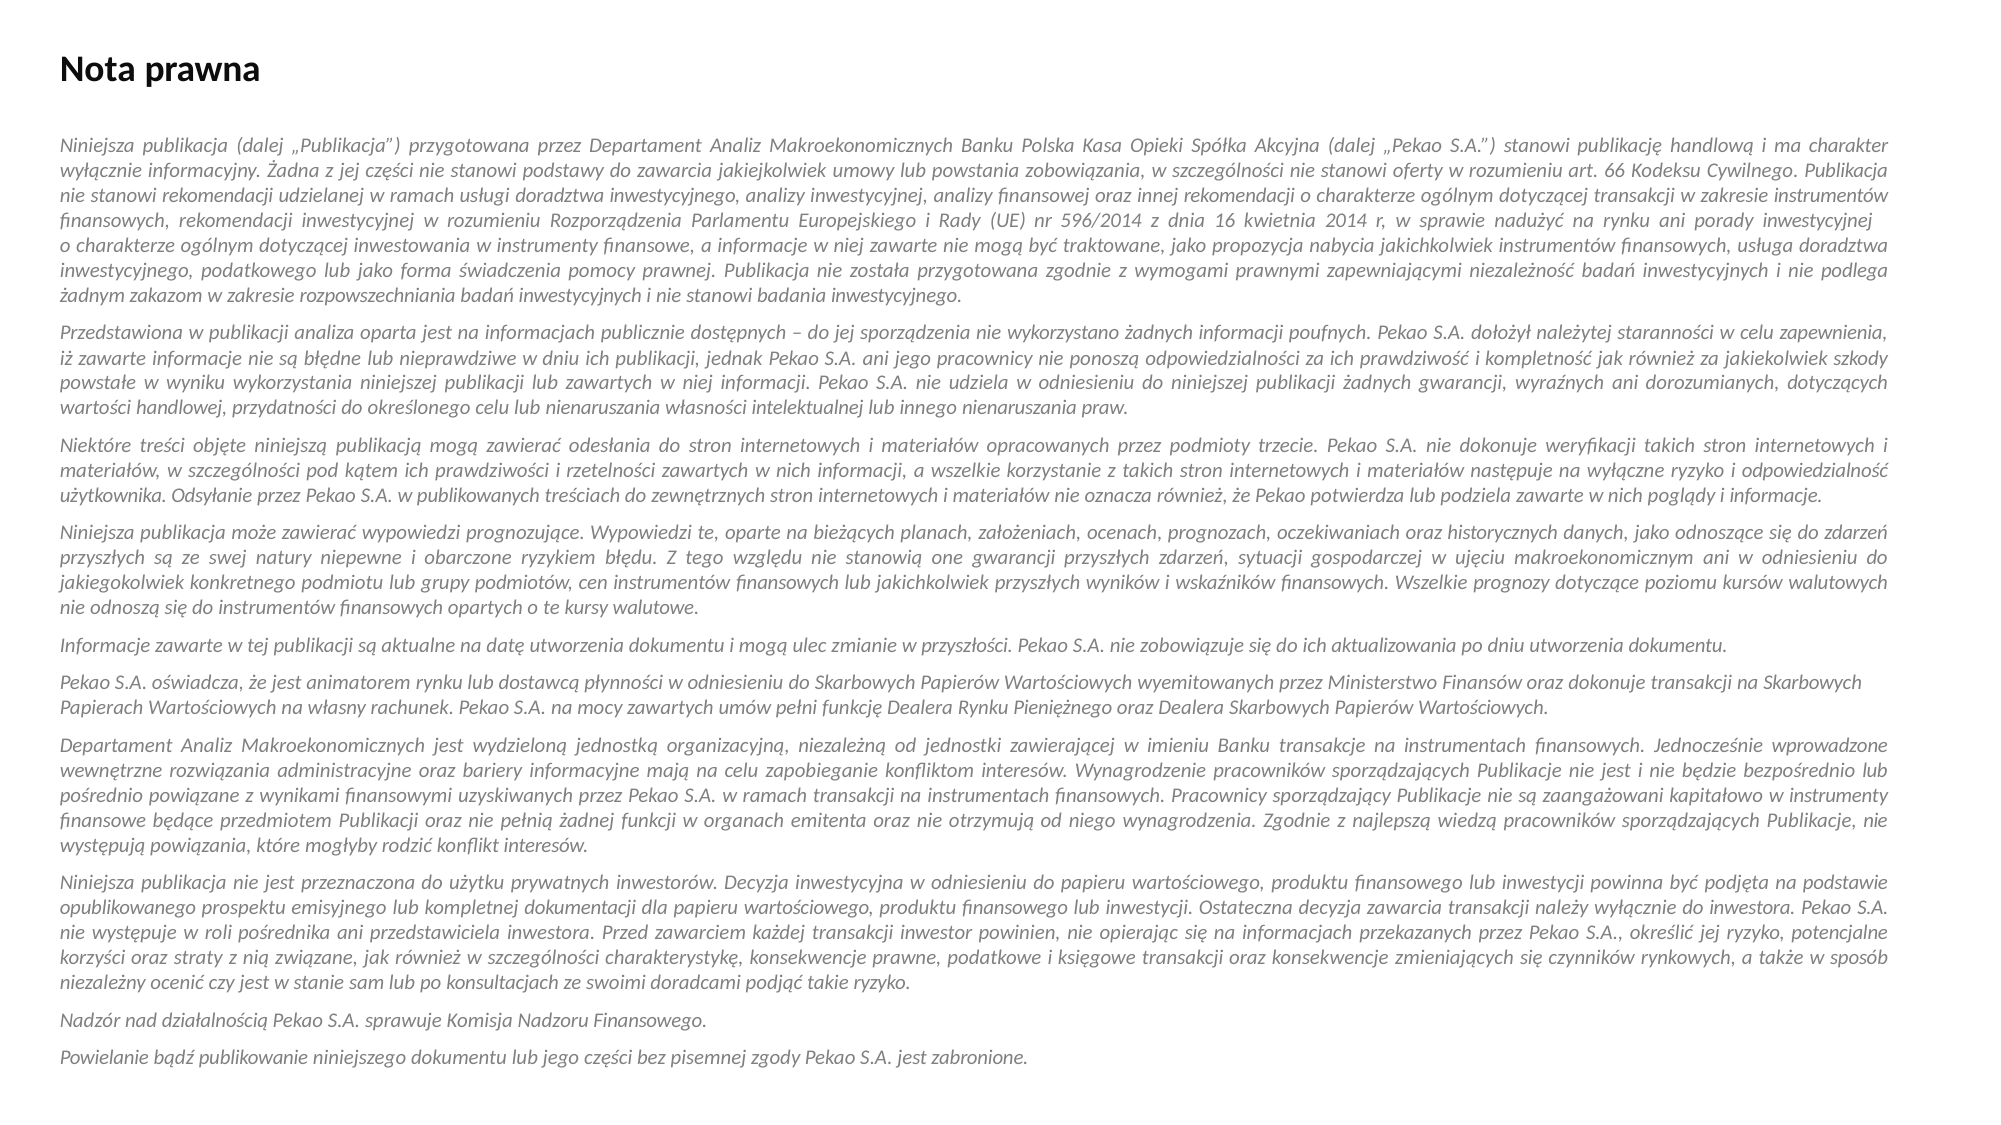

# Nota prawna
Niniejsza publikacja (dalej „Publikacja”) przygotowana przez Departament Analiz Makroekonomicznych Banku Polska Kasa Opieki Spółka Akcyjna (dalej „Pekao S.A.”) stanowi publikację handlową i ma charakter wyłącznie informacyjny. Żadna z jej części nie stanowi podstawy do zawarcia jakiejkolwiek umowy lub powstania zobowiązania, w szczególności nie stanowi oferty w rozumieniu art. 66 Kodeksu Cywilnego. Publikacja nie stanowi rekomendacji udzielanej w ramach usługi doradztwa inwestycyjnego, analizy inwestycyjnej, analizy finansowej oraz innej rekomendacji o charakterze ogólnym dotyczącej transakcji w zakresie instrumentów finansowych, rekomendacji inwestycyjnej w rozumieniu Rozporządzenia Parlamentu Europejskiego i Rady (UE) nr 596/2014 z dnia 16 kwietnia 2014 r, w sprawie nadużyć na rynku ani porady inwestycyjnej  o charakterze ogólnym dotyczącej inwestowania w instrumenty finansowe, a informacje w niej zawarte nie mogą być traktowane, jako propozycja nabycia jakichkolwiek instrumentów finansowych, usługa doradztwa inwestycyjnego, podatkowego lub jako forma świadczenia pomocy prawnej. Publikacja nie została przygotowana zgodnie z wymogami prawnymi zapewniającymi niezależność badań inwestycyjnych i nie podlega żadnym zakazom w zakresie rozpowszechniania badań inwestycyjnych i nie stanowi badania inwestycyjnego.
Przedstawiona w publikacji analiza oparta jest na informacjach publicznie dostępnych – do jej sporządzenia nie wykorzystano żadnych informacji poufnych. Pekao S.A. dołożył należytej staranności w celu zapewnienia, iż zawarte informacje nie są błędne lub nieprawdziwe w dniu ich publikacji, jednak Pekao S.A. ani jego pracownicy nie ponoszą odpowiedzialności za ich prawdziwość i kompletność jak również za jakiekolwiek szkody powstałe w wyniku wykorzystania niniejszej publikacji lub zawartych w niej informacji. Pekao S.A. nie udziela w odniesieniu do niniejszej publikacji żadnych gwarancji, wyraźnych ani dorozumianych, dotyczących wartości handlowej, przydatności do określonego celu lub nienaruszania własności intelektualnej lub innego nienaruszania praw.
Niektóre treści objęte niniejszą publikacją mogą zawierać odesłania do stron internetowych i materiałów opracowanych przez podmioty trzecie. Pekao S.A. nie dokonuje weryfikacji takich stron internetowych i materiałów, w szczególności pod kątem ich prawdziwości i rzetelności zawartych w nich informacji, a wszelkie korzystanie z takich stron internetowych i materiałów następuje na wyłączne ryzyko i odpowiedzialność użytkownika. Odsyłanie przez Pekao S.A. w publikowanych treściach do zewnętrznych stron internetowych i materiałów nie oznacza również, że Pekao potwierdza lub podziela zawarte w nich poglądy i informacje.
Niniejsza publikacja może zawierać wypowiedzi prognozujące. Wypowiedzi te, oparte na bieżących planach, założeniach, ocenach, prognozach, oczekiwaniach oraz historycznych danych, jako odnoszące się do zdarzeń przyszłych są ze swej natury niepewne i obarczone ryzykiem błędu. Z tego względu nie stanowią one gwarancji przyszłych zdarzeń, sytuacji gospodarczej w ujęciu makroekonomicznym ani w odniesieniu do jakiegokolwiek konkretnego podmiotu lub grupy podmiotów, cen instrumentów finansowych lub jakichkolwiek przyszłych wyników i wskaźników finansowych. Wszelkie prognozy dotyczące poziomu kursów walutowych nie odnoszą się do instrumentów finansowych opartych o te kursy walutowe.
Informacje zawarte w tej publikacji są aktualne na datę utworzenia dokumentu i mogą ulec zmianie w przyszłości. Pekao S.A. nie zobowiązuje się do ich aktualizowania po dniu utworzenia dokumentu.
Pekao S.A. oświadcza, że jest animatorem rynku lub dostawcą płynności w odniesieniu do Skarbowych Papierów Wartościowych wyemitowanych przez Ministerstwo Finansów oraz dokonuje transakcji na Skarbowych
Papierach Wartościowych na własny rachunek. Pekao S.A. na mocy zawartych umów pełni funkcję Dealera Rynku Pieniężnego oraz Dealera Skarbowych Papierów Wartościowych.
Departament Analiz Makroekonomicznych jest wydzieloną jednostką organizacyjną, niezależną od jednostki zawierającej w imieniu Banku transakcje na instrumentach finansowych. Jednocześnie wprowadzone wewnętrzne rozwiązania administracyjne oraz bariery informacyjne mają na celu zapobieganie konfliktom interesów. Wynagrodzenie pracowników sporządzających Publikacje nie jest i nie będzie bezpośrednio lub pośrednio powiązane z wynikami finansowymi uzyskiwanych przez Pekao S.A. w ramach transakcji na instrumentach finansowych. Pracownicy sporządzający Publikacje nie są zaangażowani kapitałowo w instrumenty finansowe będące przedmiotem Publikacji oraz nie pełnią żadnej funkcji w organach emitenta oraz nie otrzymują od niego wynagrodzenia. Zgodnie z najlepszą wiedzą pracowników sporządzających Publikacje, nie występują powiązania, które mogłyby rodzić konflikt interesów.
Niniejsza publikacja nie jest przeznaczona do użytku prywatnych inwestorów. Decyzja inwestycyjna w odniesieniu do papieru wartościowego, produktu finansowego lub inwestycji powinna być podjęta na podstawie opublikowanego prospektu emisyjnego lub kompletnej dokumentacji dla papieru wartościowego, produktu finansowego lub inwestycji. Ostateczna decyzja zawarcia transakcji należy wyłącznie do inwestora. Pekao S.A. nie występuje w roli pośrednika ani przedstawiciela inwestora. Przed zawarciem każdej transakcji inwestor powinien, nie opierając się na informacjach przekazanych przez Pekao S.A., określić jej ryzyko, potencjalne korzyści oraz straty z nią związane, jak również w szczególności charakterystykę, konsekwencje prawne, podatkowe i księgowe transakcji oraz konsekwencje zmieniających się czynników rynkowych, a także w sposób niezależny ocenić czy jest w stanie sam lub po konsultacjach ze swoimi doradcami podjąć takie ryzyko.
Nadzór nad działalnością Pekao S.A. sprawuje Komisja Nadzoru Finansowego.
Powielanie bądź publikowanie niniejszego dokumentu lub jego części bez pisemnej zgody Pekao S.A. jest zabronione.